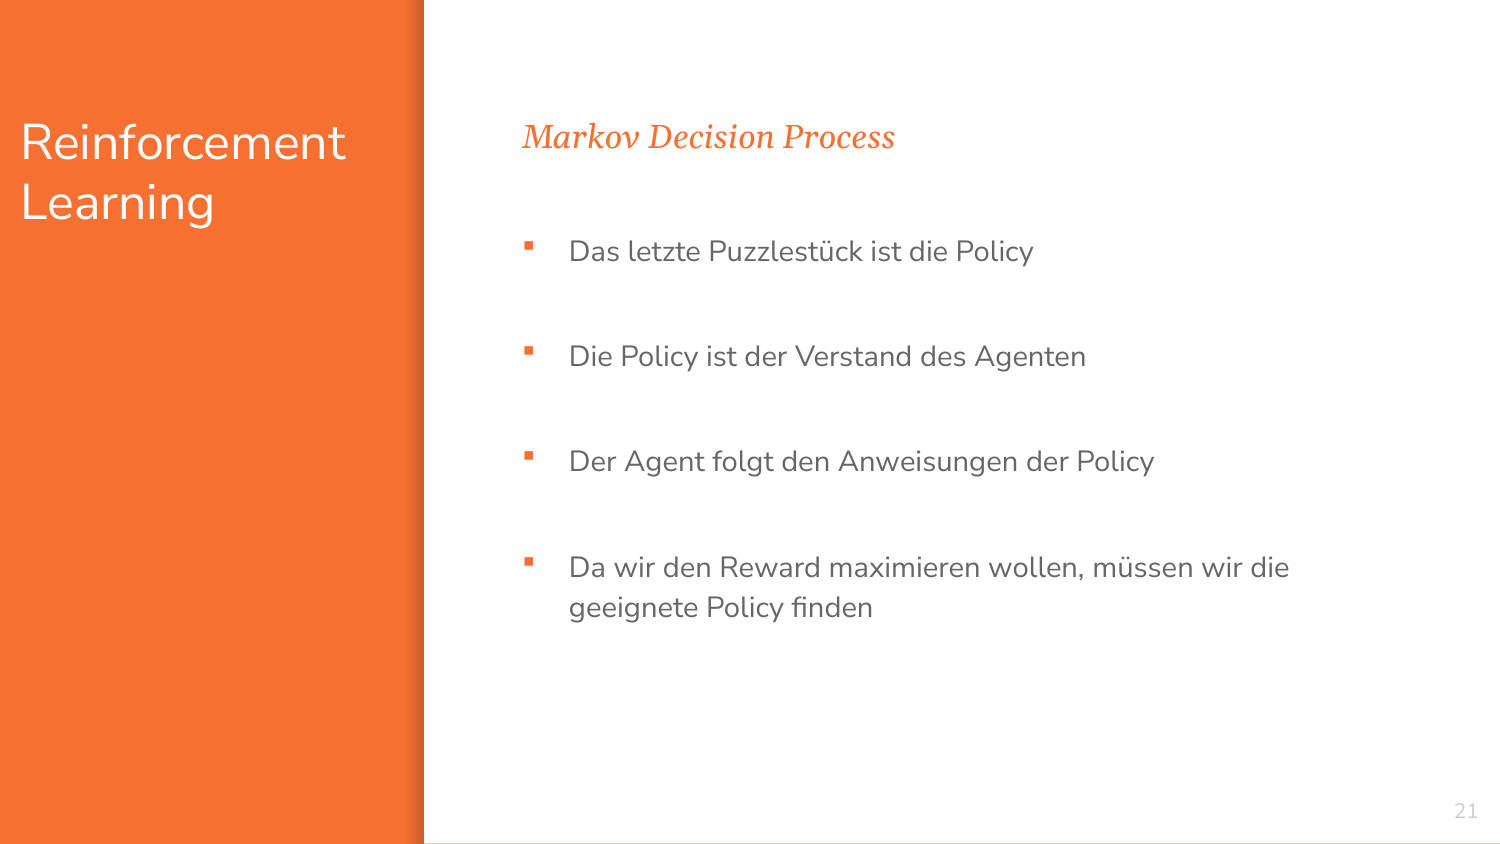

# Reinforcement Learning
Markov Decision Process
Das letzte Puzzlestück ist die Policy

Die Policy ist der Verstand des Agenten

Der Agent folgt den Anweisungen der Policy

Da wir den Reward maximieren wollen, müssen wir die geeignete Policy finden

21